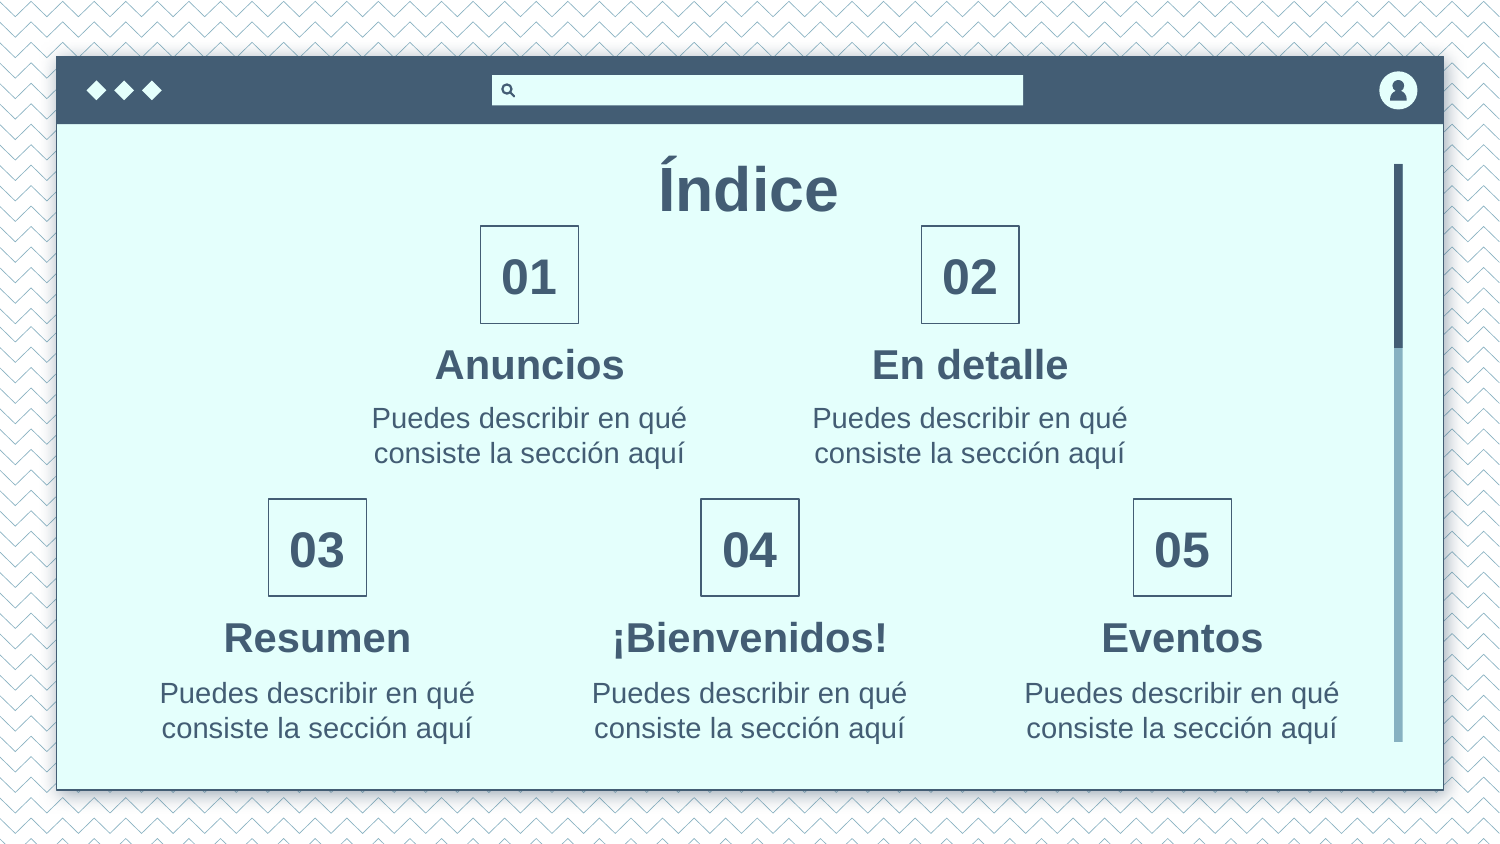

# Índice
01
02
Anuncios
En detalle
Puedes describir en qué consiste la sección aquí
Puedes describir en qué consiste la sección aquí
03
04
05
Resumen
¡Bienvenidos!
Eventos
Puedes describir en qué consiste la sección aquí
Puedes describir en qué consiste la sección aquí
Puedes describir en qué consiste la sección aquí